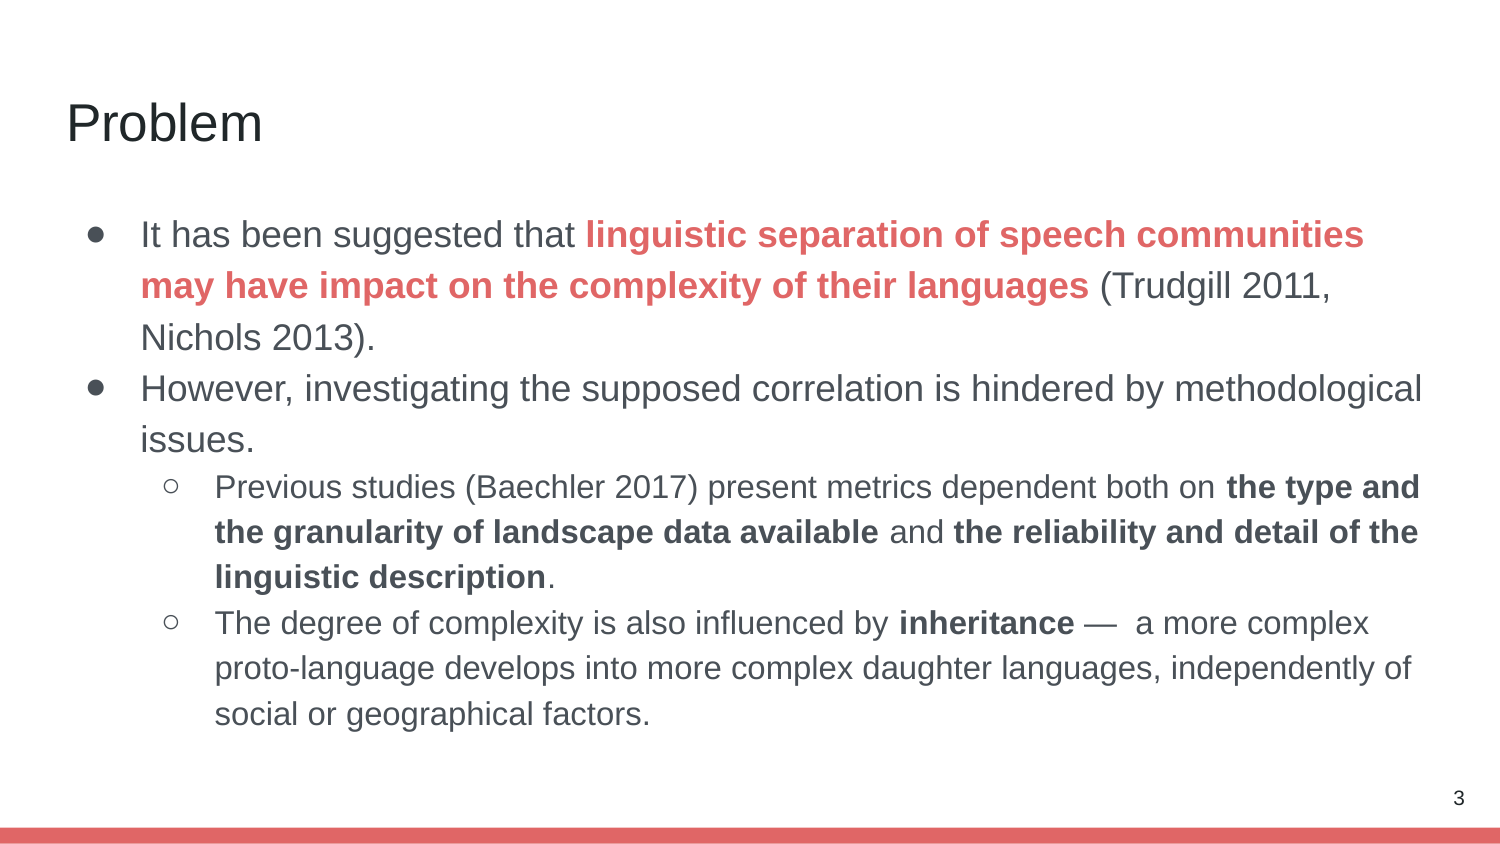

# Problem
It has been suggested that linguistic separation of speech communities may have impact on the complexity of their languages (Trudgill 2011, Nichols 2013).
However, investigating the supposed correlation is hindered by methodological issues.
Previous studies (Baechler 2017) present metrics dependent both on the type and the granularity of landscape data available and the reliability and detail of the linguistic description.
The degree of complexity is also influenced by inheritance —  a more complex proto-language develops into more complex daughter languages, independently of social or geographical factors.
3